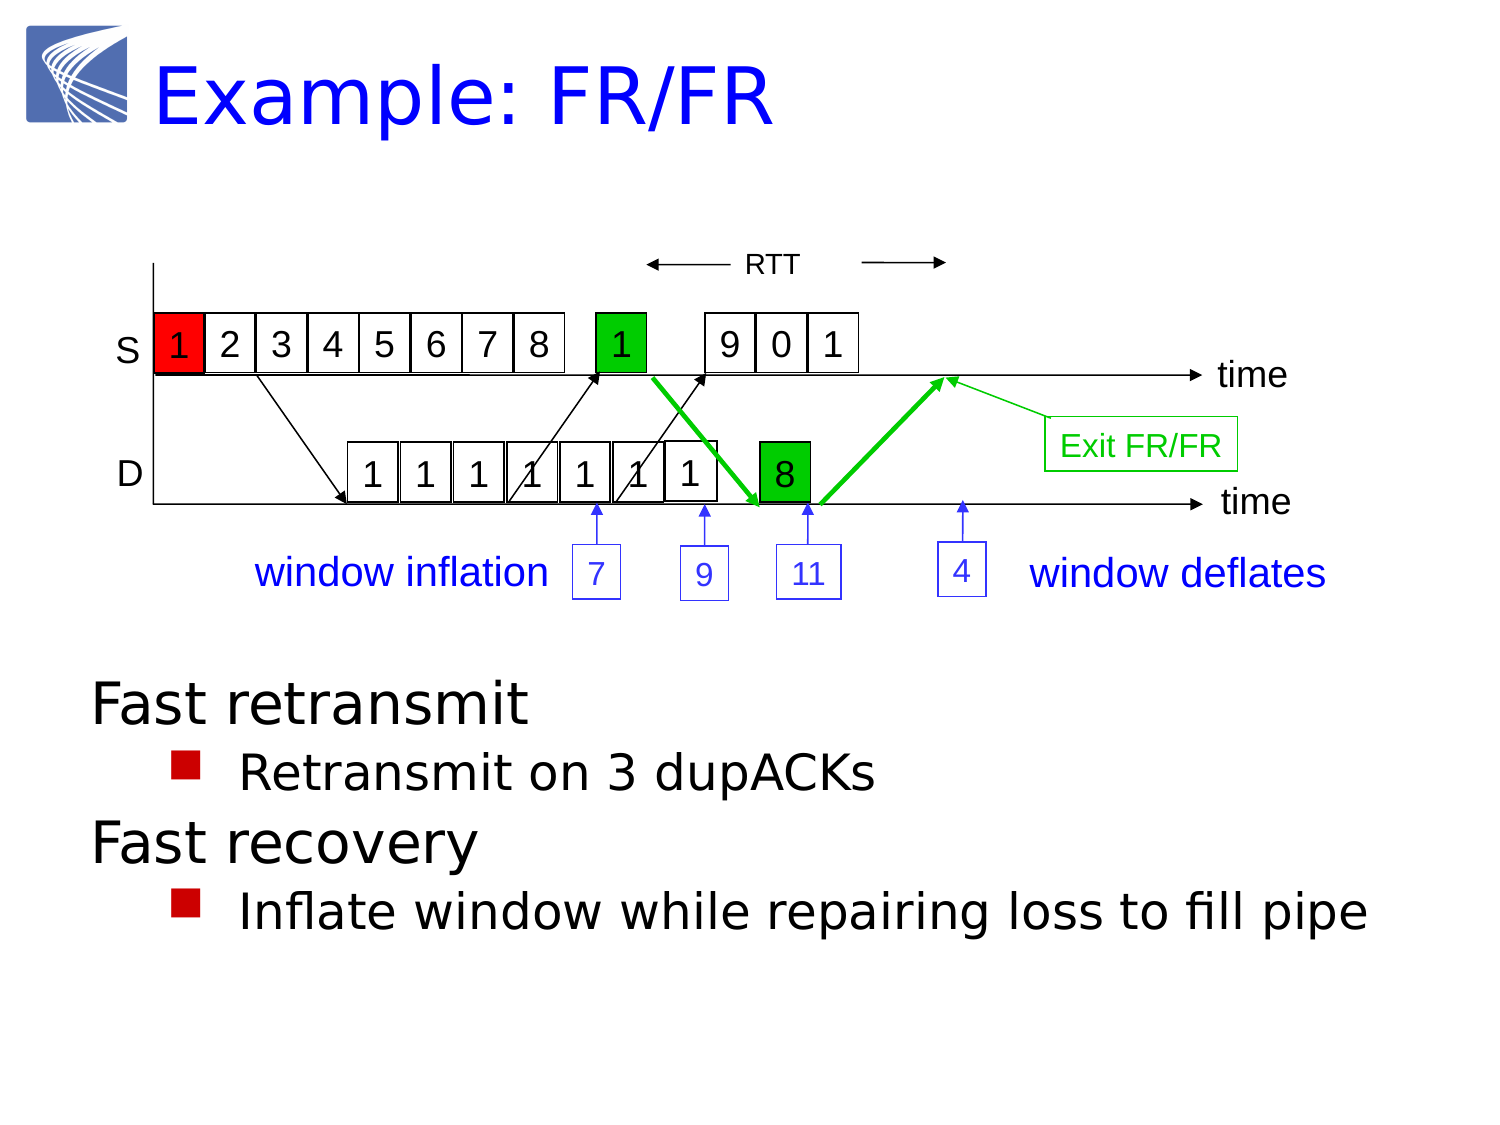

# Example: FR/FR
RTT

Exit FR/FR
8

2
3
1

1
1
1
4
5
6
7
9

1
1

9
8
0
1
1
1

11
1
S
time

D
time

4
window deflates

7
window inflation

Fast retransmit
Retransmit on 3 dupACKs
Fast recovery
Inflate window while repairing loss to fill pipe